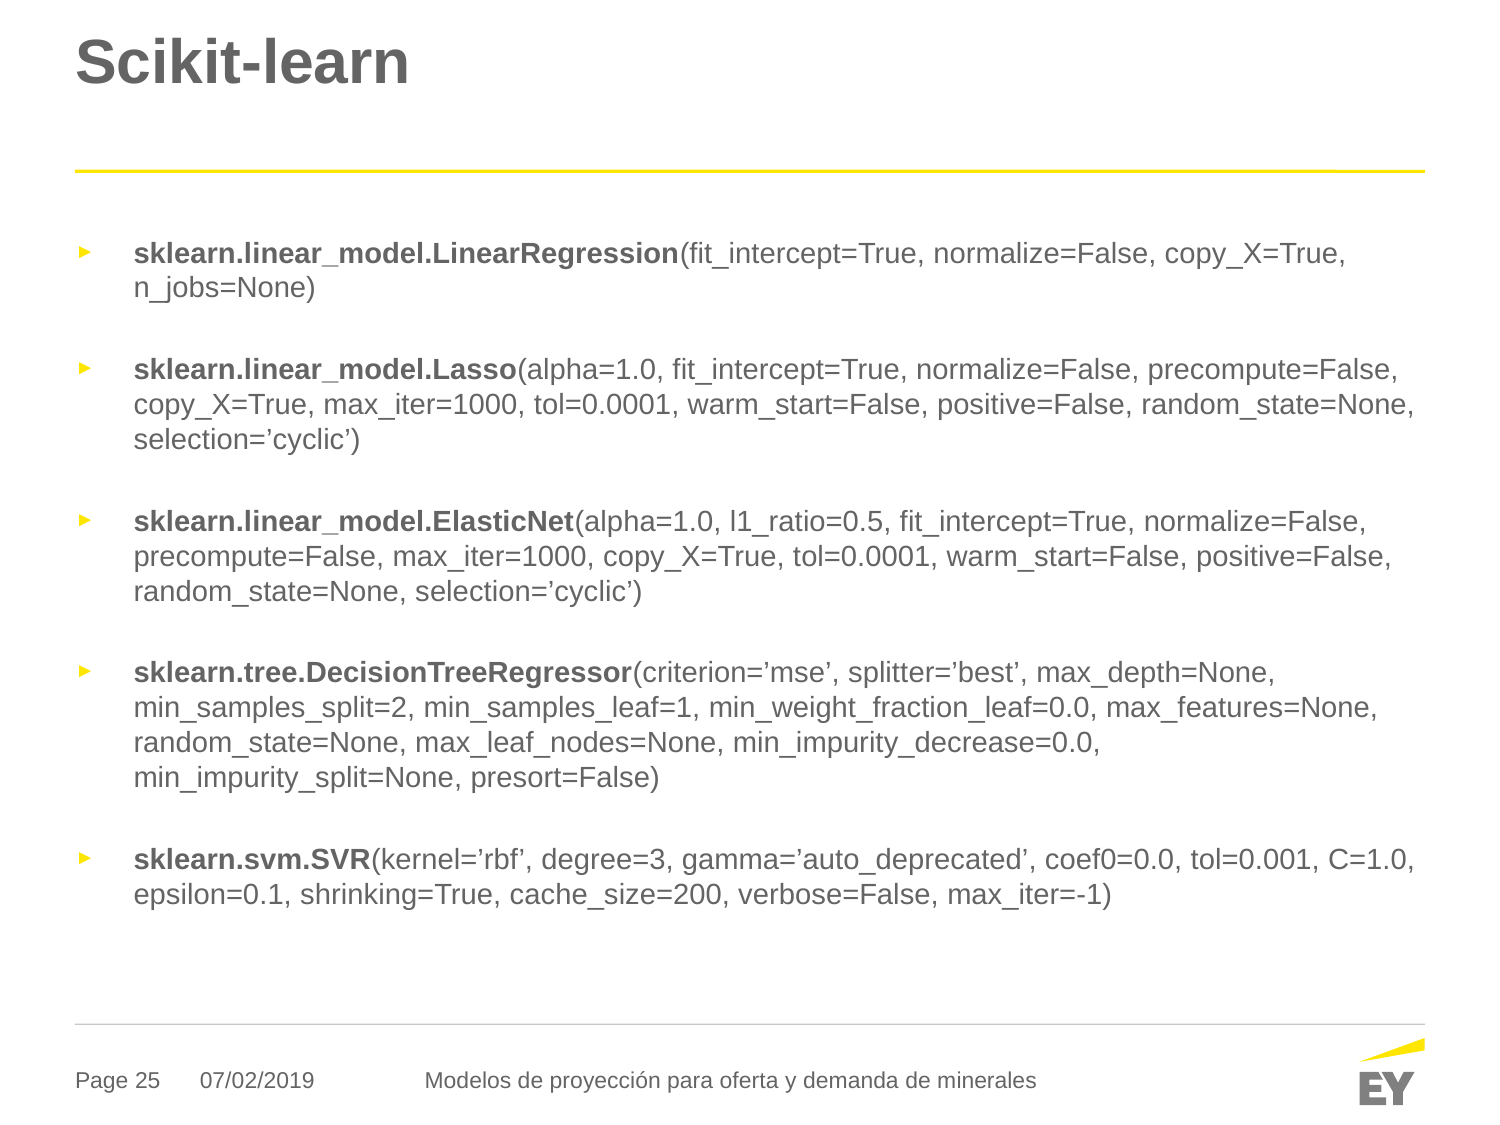

# Scikit-learn
sklearn.linear_model.LinearRegression(fit_intercept=True, normalize=False, copy_X=True, n_jobs=None)

sklearn.linear_model.Lasso(alpha=1.0, fit_intercept=True, normalize=False, precompute=False, copy_X=True, max_iter=1000, tol=0.0001, warm_start=False, positive=False, random_state=None, selection=’cyclic’)

sklearn.linear_model.ElasticNet(alpha=1.0, l1_ratio=0.5, fit_intercept=True, normalize=False, precompute=False, max_iter=1000, copy_X=True, tol=0.0001, warm_start=False, positive=False, random_state=None, selection=’cyclic’)

sklearn.tree.DecisionTreeRegressor(criterion=’mse’, splitter=’best’, max_depth=None, min_samples_split=2, min_samples_leaf=1, min_weight_fraction_leaf=0.0, max_features=None, random_state=None, max_leaf_nodes=None, min_impurity_decrease=0.0, min_impurity_split=None, presort=False)

sklearn.svm.SVR(kernel=’rbf’, degree=3, gamma=’auto_deprecated’, coef0=0.0, tol=0.001, C=1.0, epsilon=0.1, shrinking=True, cache_size=200, verbose=False, max_iter=-1)
07/02/2019
Modelos de proyección para oferta y demanda de minerales